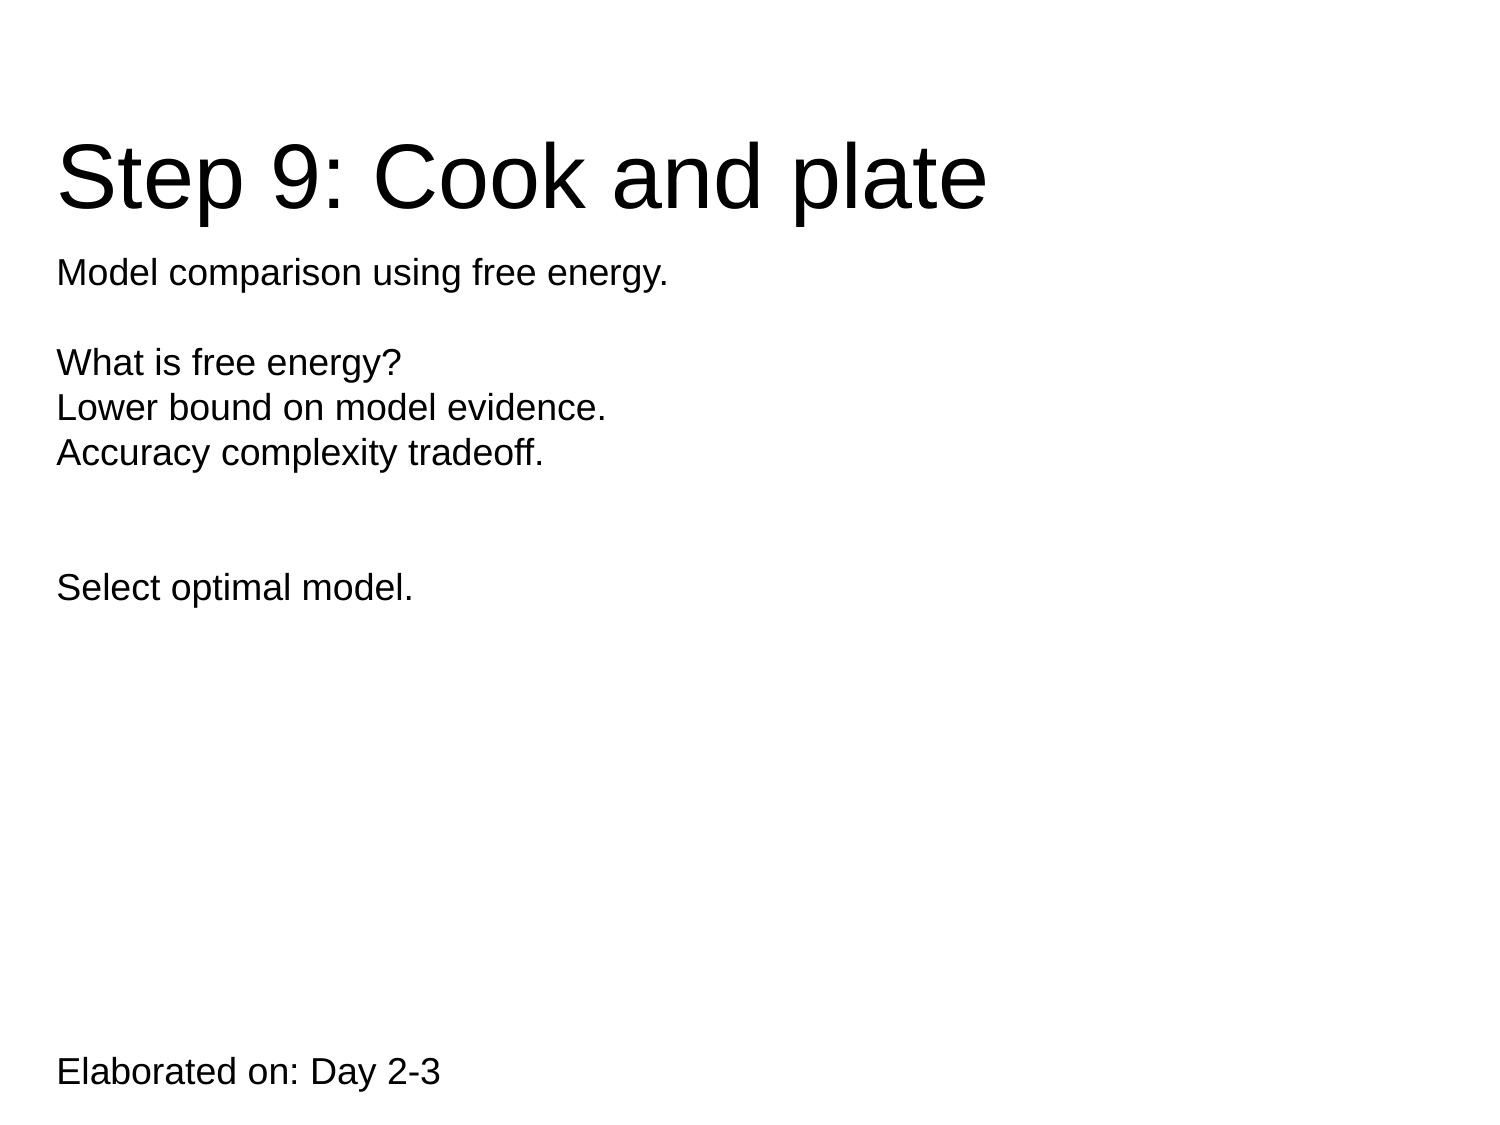

# Step 9: Cook and plate
Model comparison using free energy.

What is free energy?
Lower bound on model evidence.
Accuracy complexity tradeoff.

Select optimal model.

Elaborated on: Day 2-3